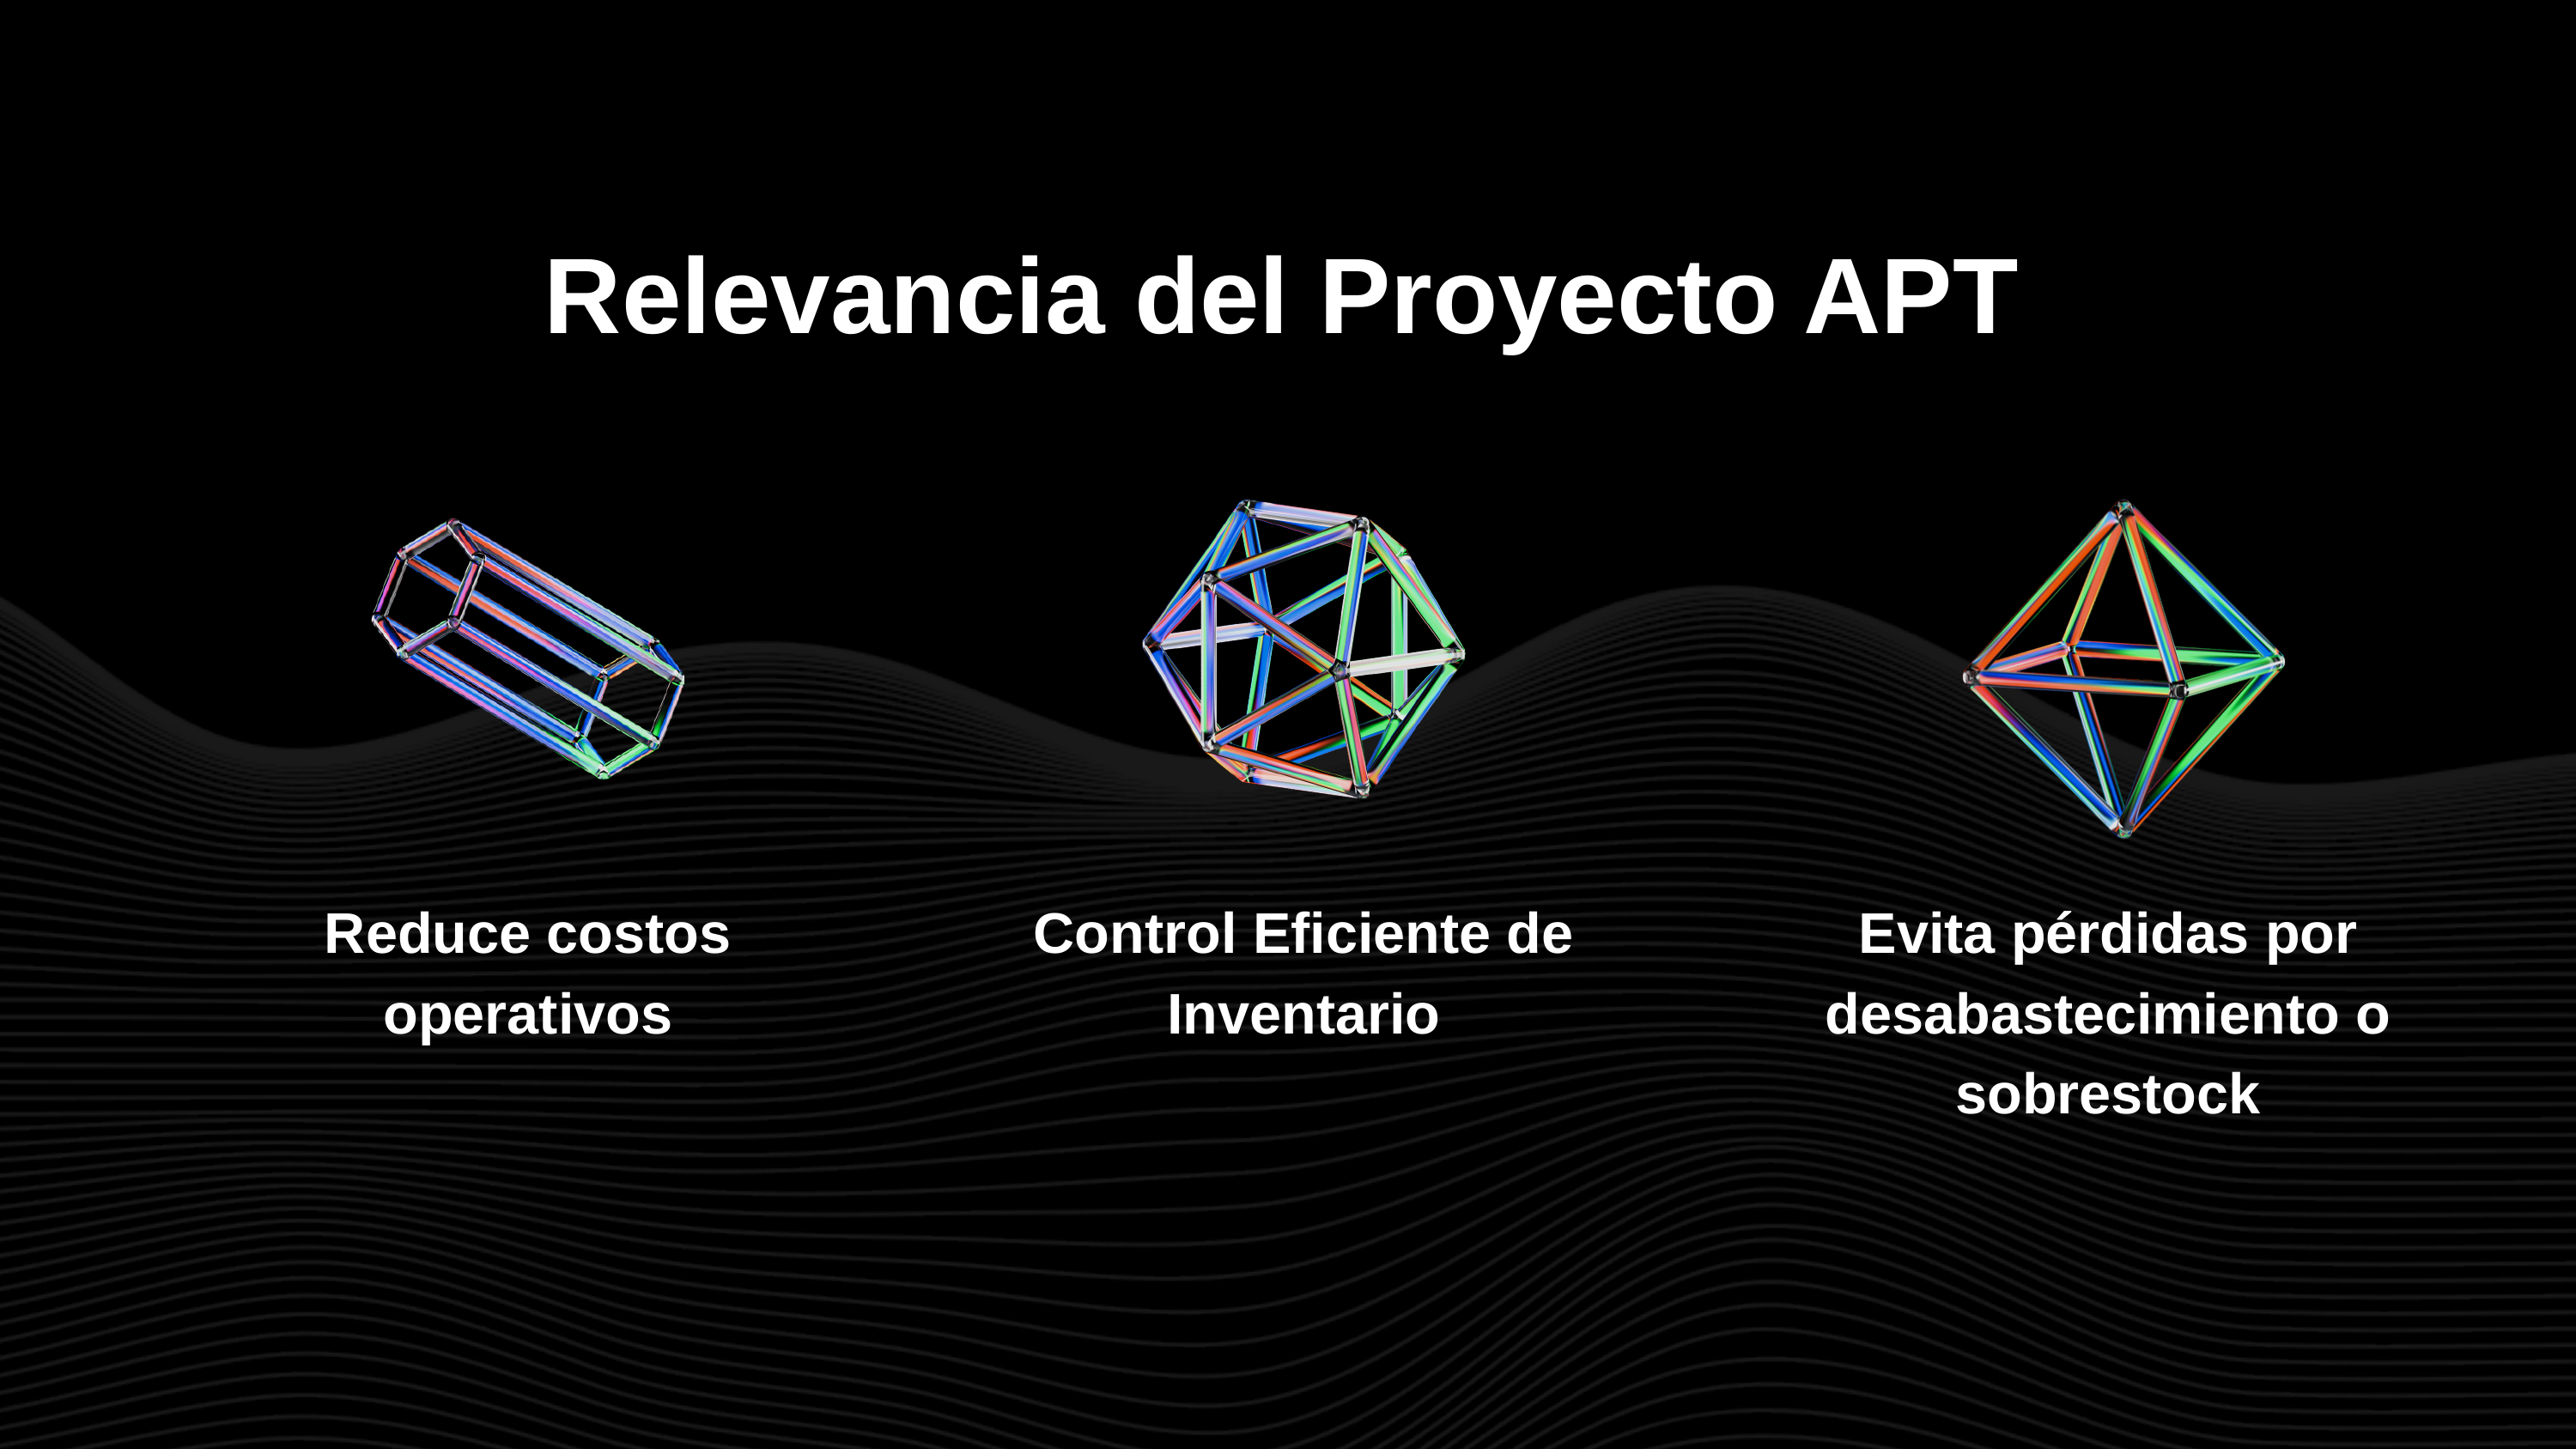

Relevancia del Proyecto APT

Reduce costos operativos
Control Eficiente de Inventario
Evita pérdidas por desabastecimiento o sobrestock